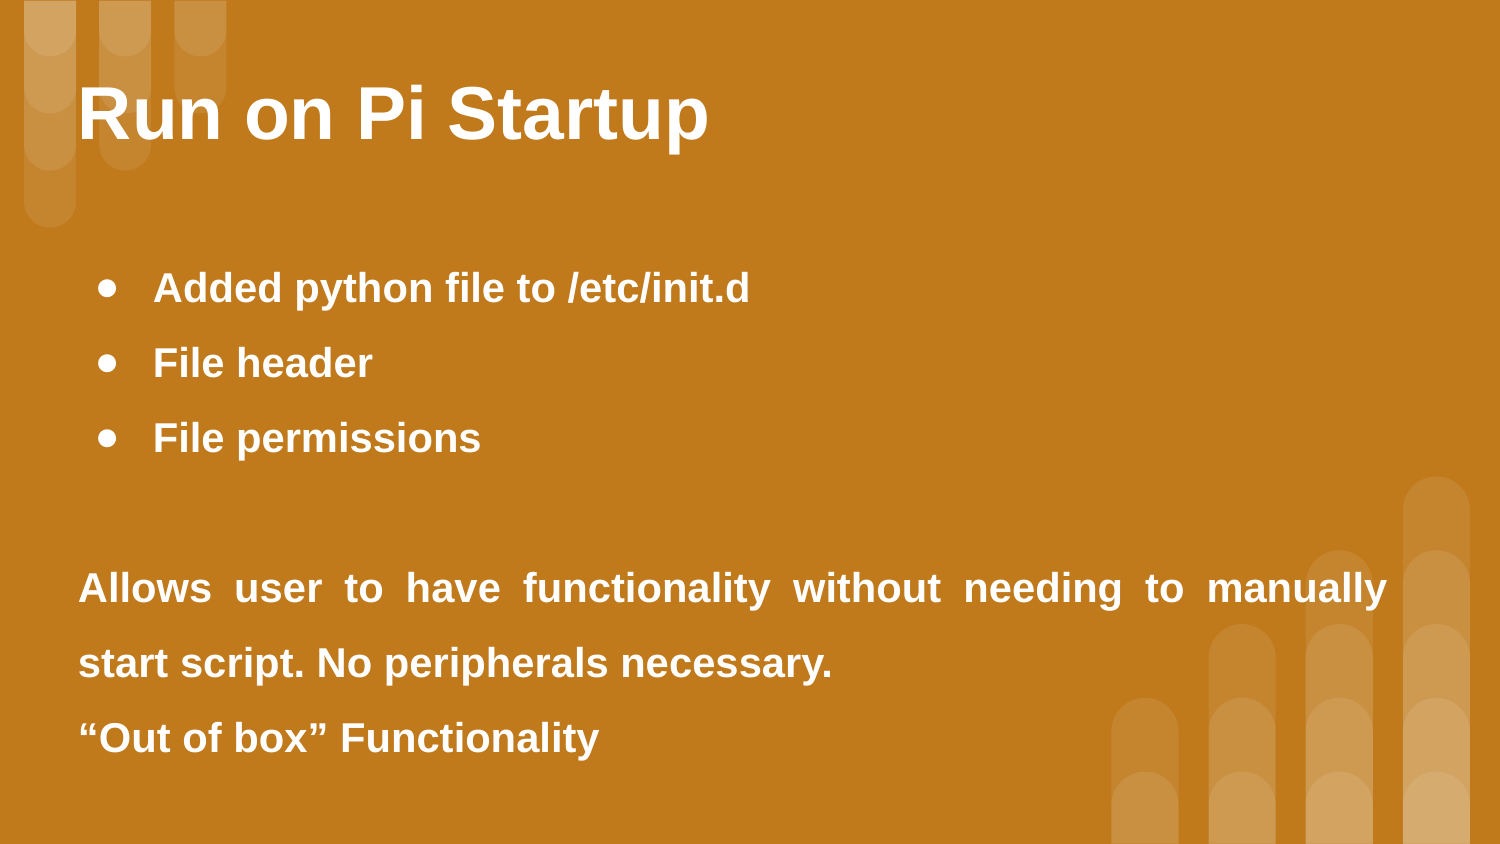

Run on Pi Startup
Added python file to /etc/init.d
File header
File permissions

Allows user to have functionality without needing to manually start script. No peripherals necessary.
“Out of box” Functionality